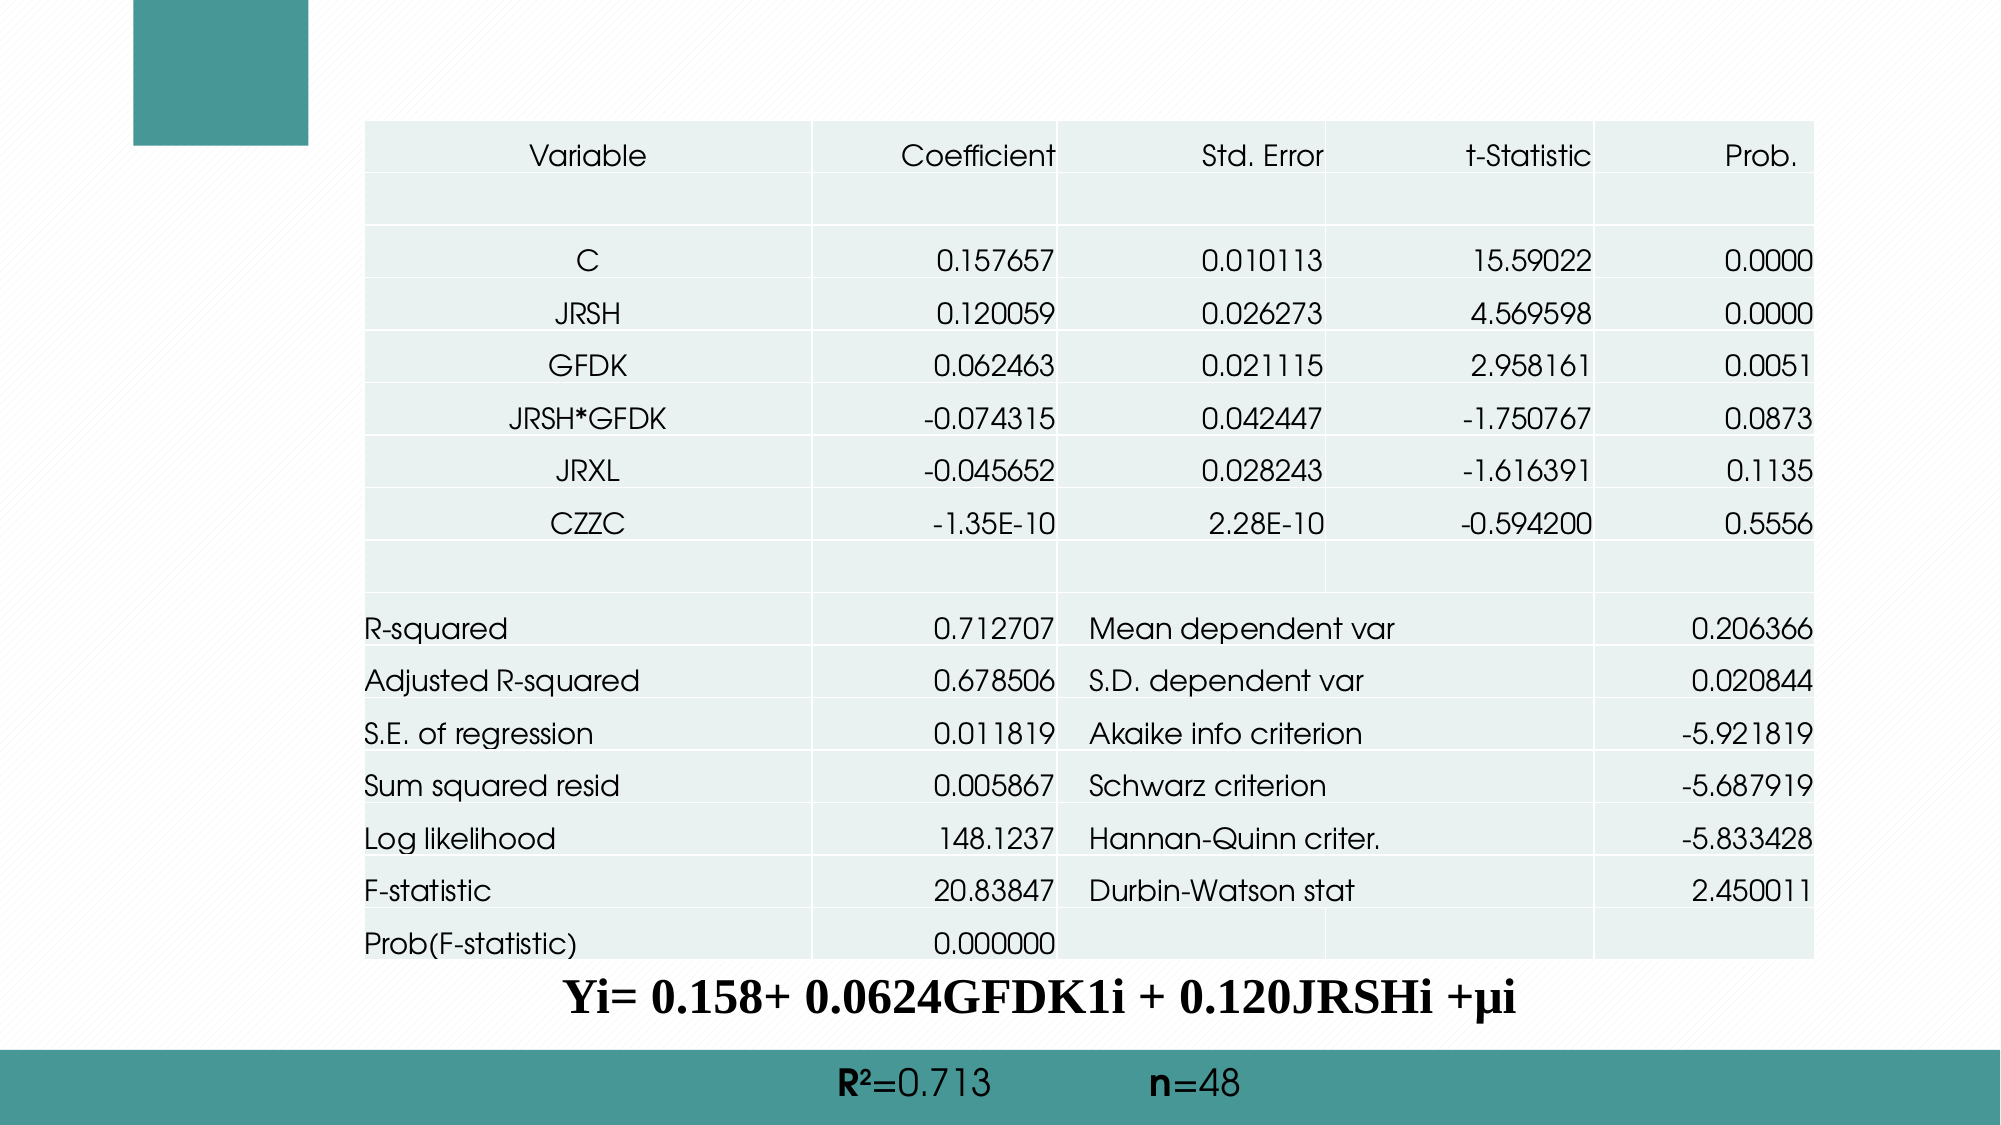

| Variable | Coefficient | Std. Error | t-Statistic | Prob. |
| --- | --- | --- | --- | --- |
|  |  |  |  |  |
| C | 0.157657 | 0.010113 | 15.59022 | 0.0000 |
| JRSH | 0.120059 | 0.026273 | 4.569598 | 0.0000 |
| GFDK | 0.062463 | 0.021115 | 2.958161 | 0.0051 |
| JRSH\*GFDK | -0.074315 | 0.042447 | -1.750767 | 0.0873 |
| JRXL | -0.045652 | 0.028243 | -1.616391 | 0.1135 |
| CZZC | -1.35E-10 | 2.28E-10 | -0.594200 | 0.5556 |
|  |  |  |  |  |
| R-squared | 0.712707 | Mean dependent var |  | 0.206366 |
| Adjusted R-squared | 0.678506 | S.D. dependent var |  | 0.020844 |
| S.E. of regression | 0.011819 | Akaike info criterion |  | -5.921819 |
| Sum squared resid | 0.005867 | Schwarz criterion |  | -5.687919 |
| Log likelihood | 148.1237 | Hannan-Quinn criter. |  | -5.833428 |
| F-statistic | 20.83847 | Durbin-Watson stat |  | 2.450011 |
| Prob(F-statistic) | 0.000000 |  |  |  |
Yi= 0.158+ 0.0624GFDK1i + 0.120JRSHi +μi
R2=0.713               n=48